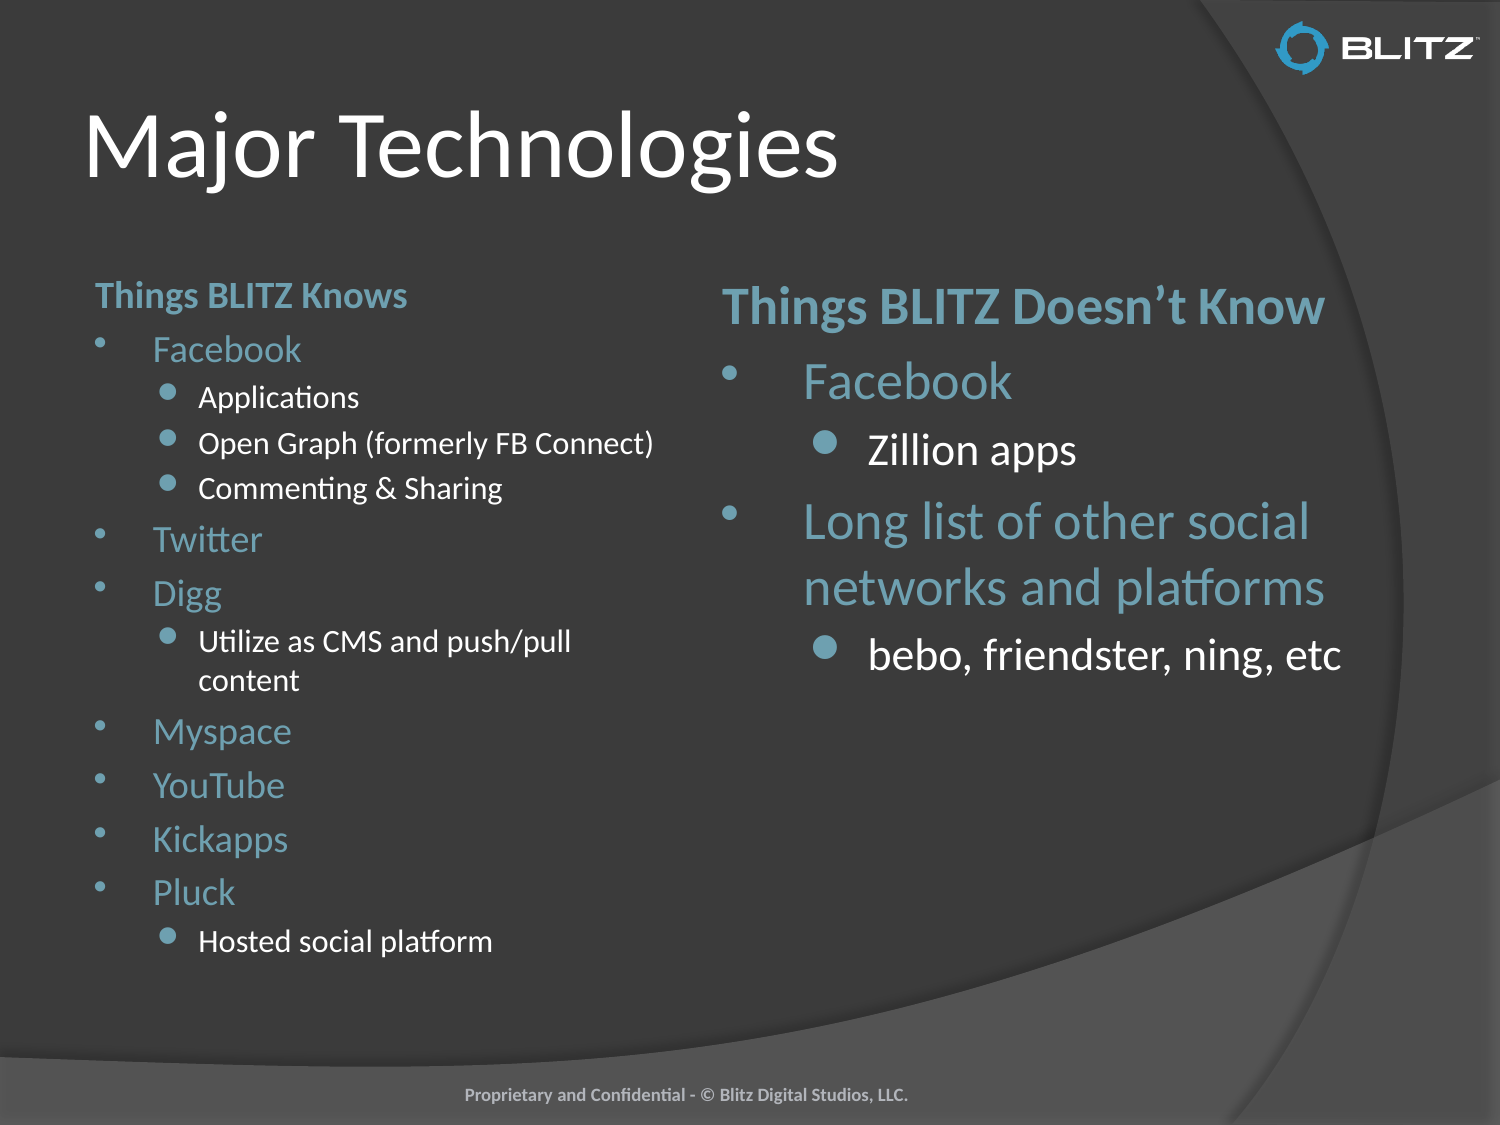

# Major Technologies
Things BLITZ Knows
Facebook
Applications
Open Graph (formerly FB Connect)
Commenting & Sharing
Twitter
Digg
Utilize as CMS and push/pull content
Myspace
YouTube
Kickapps
Pluck
Hosted social platform
Things BLITZ Doesn’t Know
Facebook
Zillion apps
Long list of other social networks and platforms
bebo, friendster, ning, etc